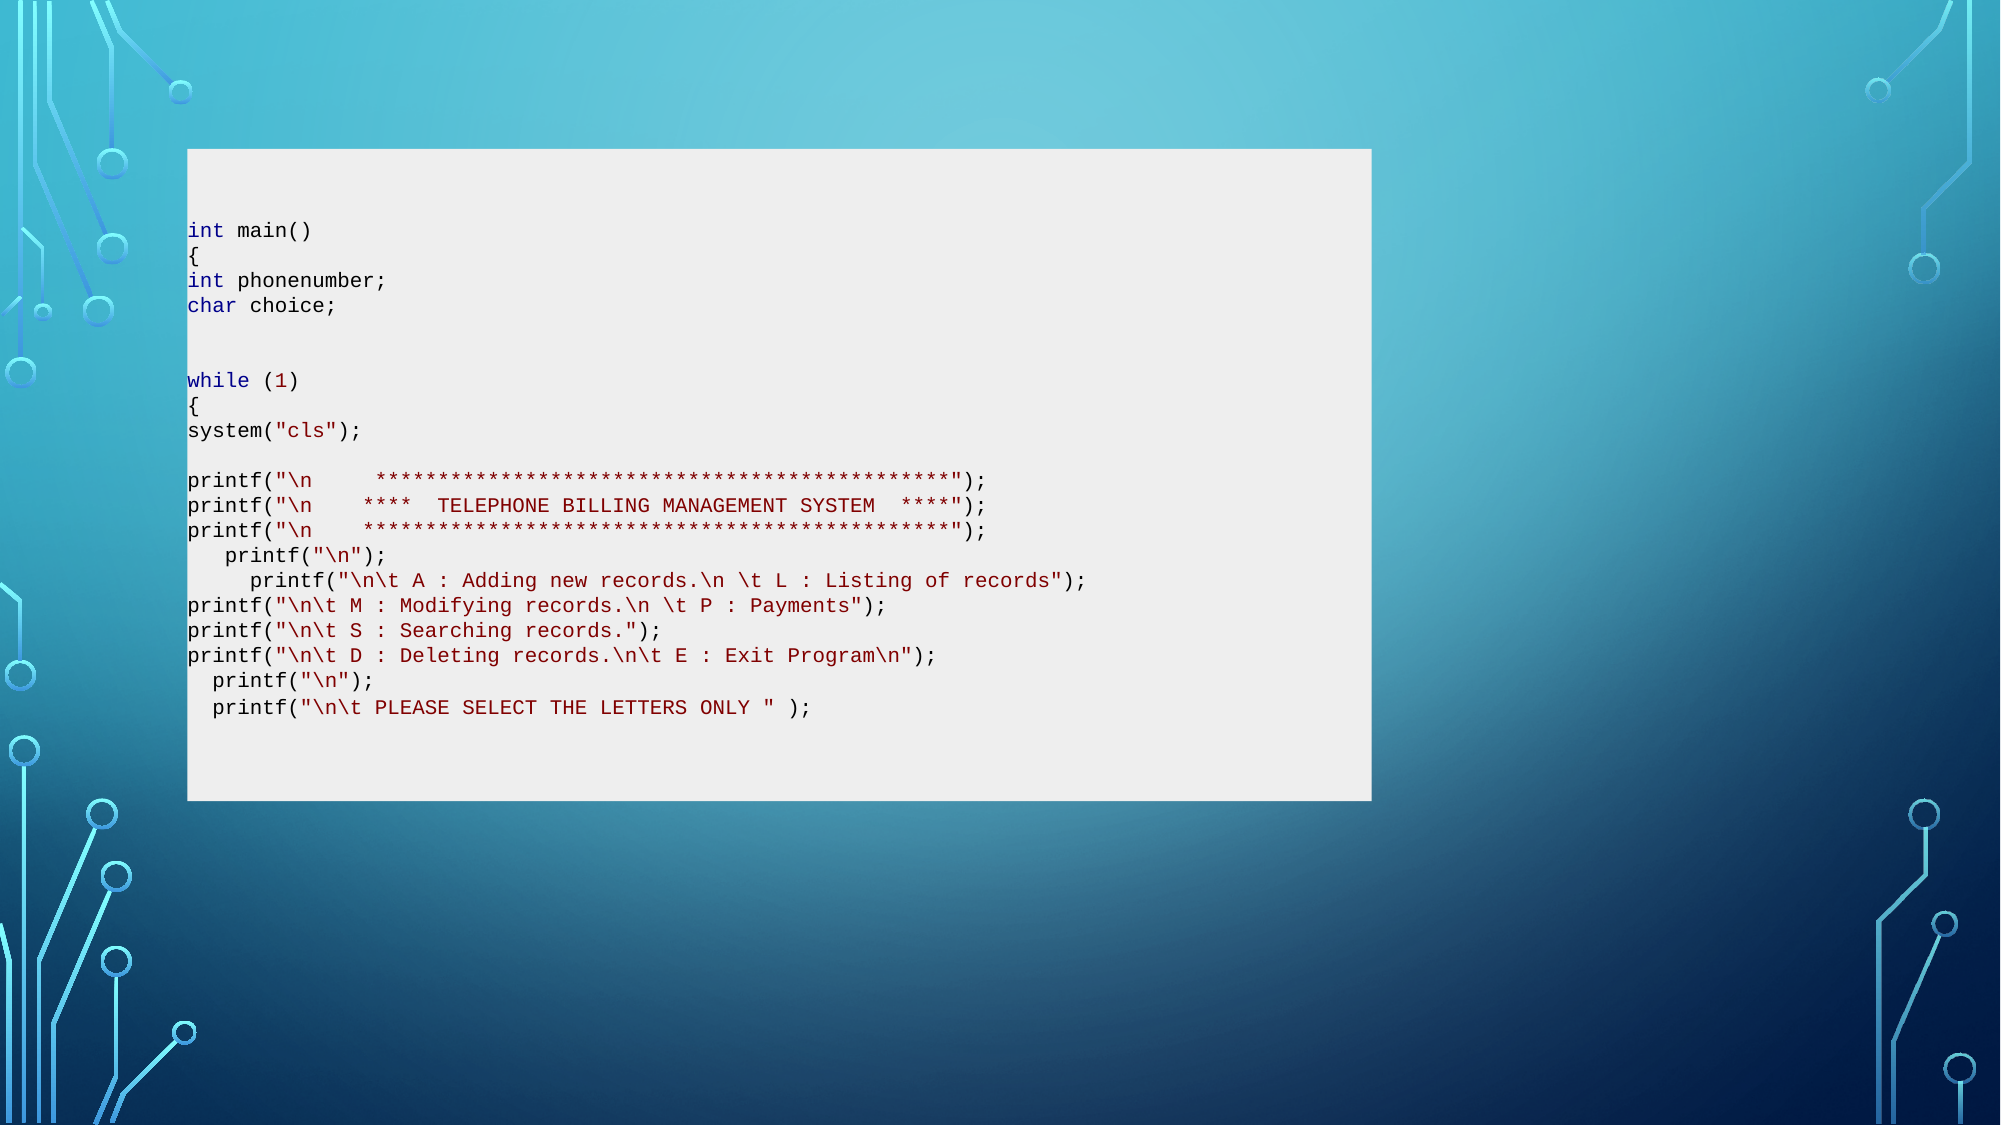

#
int main()
{
int phonenumber;
char choice;
while (1)
{
system("cls");
printf("\n     **********************************************");
printf("\n    ****  TELEPHONE BILLING MANAGEMENT SYSTEM  ****");
printf("\n    ***********************************************");
   printf("\n");
     printf("\n\t A : Adding new records.\n \t L : Listing of records");
printf("\n\t M : Modifying records.\n \t P : Payments");
printf("\n\t S : Searching records.");
printf("\n\t D : Deleting records.\n\t E : Exit Program\n");
  printf("\n");
  printf("\n\t PLEASE SELECT THE LETTERS ONLY " );